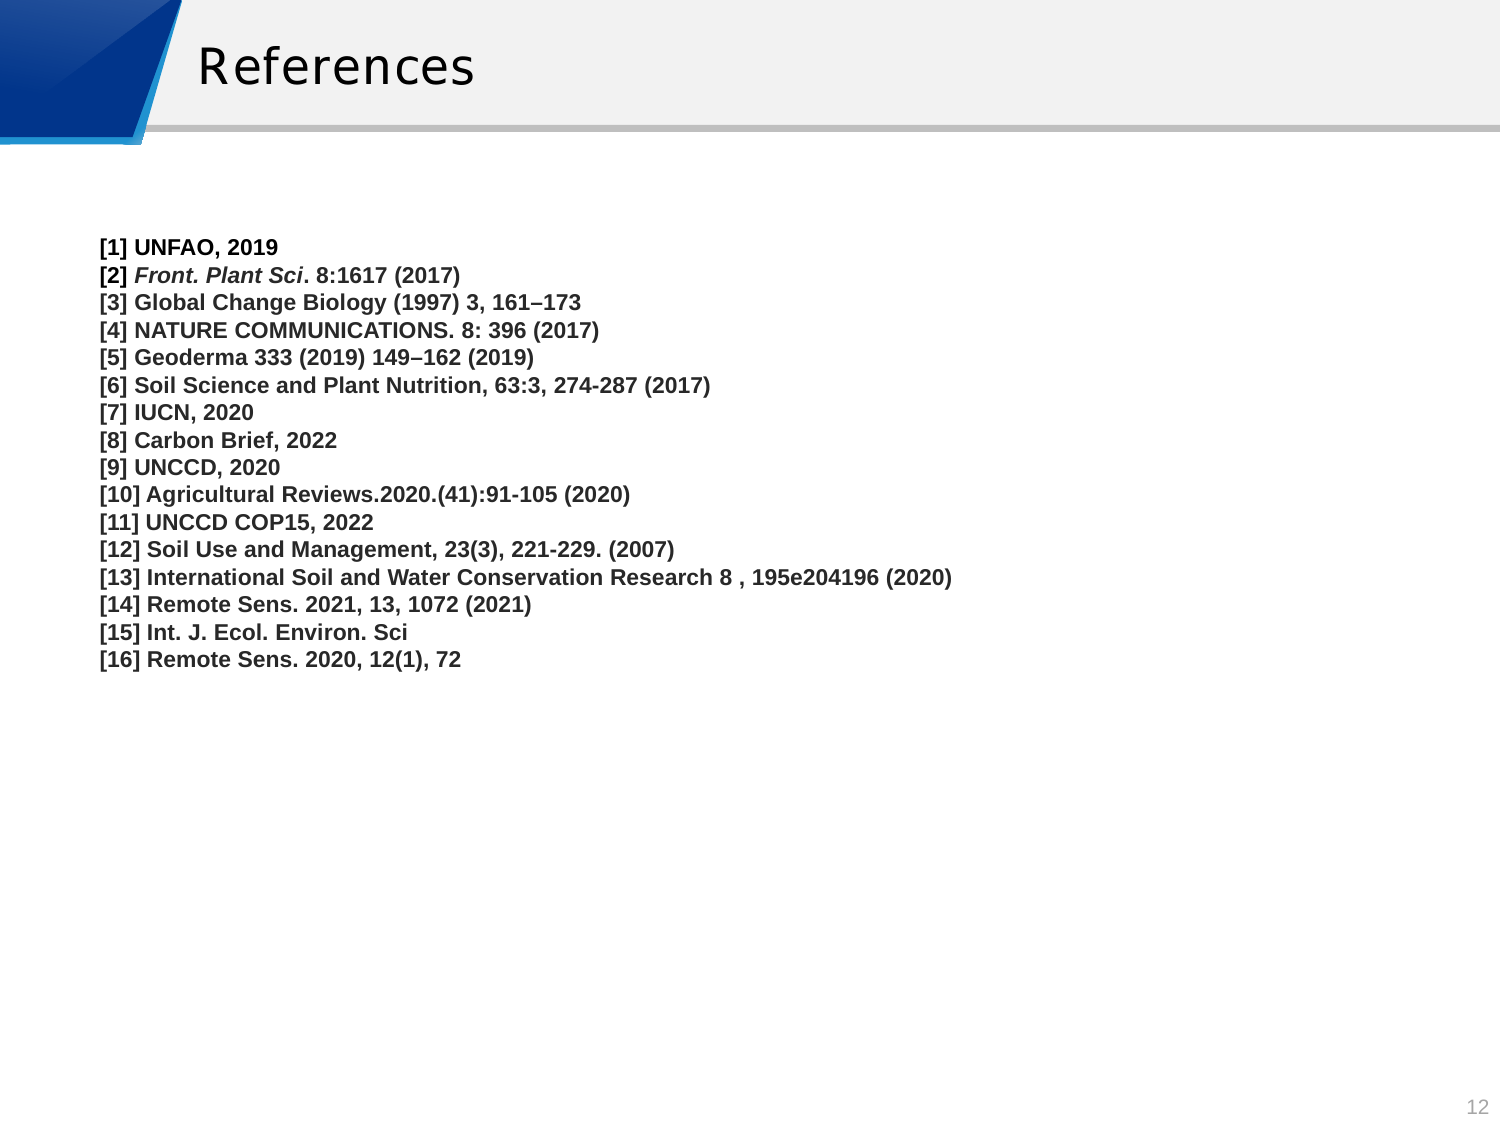

References
[1] UNFAO, 2019
[2] Front. Plant Sci. 8:1617 (2017)
[3] Global Change Biology (1997) 3, 161–173
[4] NATURE COMMUNICATIONS. 8: 396 (2017)
[5] Geoderma 333 (2019) 149–162 (2019)
[6] Soil Science and Plant Nutrition, 63:3, 274-287 (2017)
[7] IUCN, 2020
[8] Carbon Brief, 2022
[9] UNCCD, 2020
[10] Agricultural Reviews.2020.(41):91-105 (2020)
[11] UNCCD COP15, 2022
[12] Soil Use and Management, 23(3), 221-229. (2007)
[13] International Soil and Water Conservation Research 8 , 195e204196 (2020)
[14] Remote Sens. 2021, 13, 1072 (2021)
[15] Int. J. Ecol. Environ. Sci
[16] Remote Sens. 2020, 12(1), 72